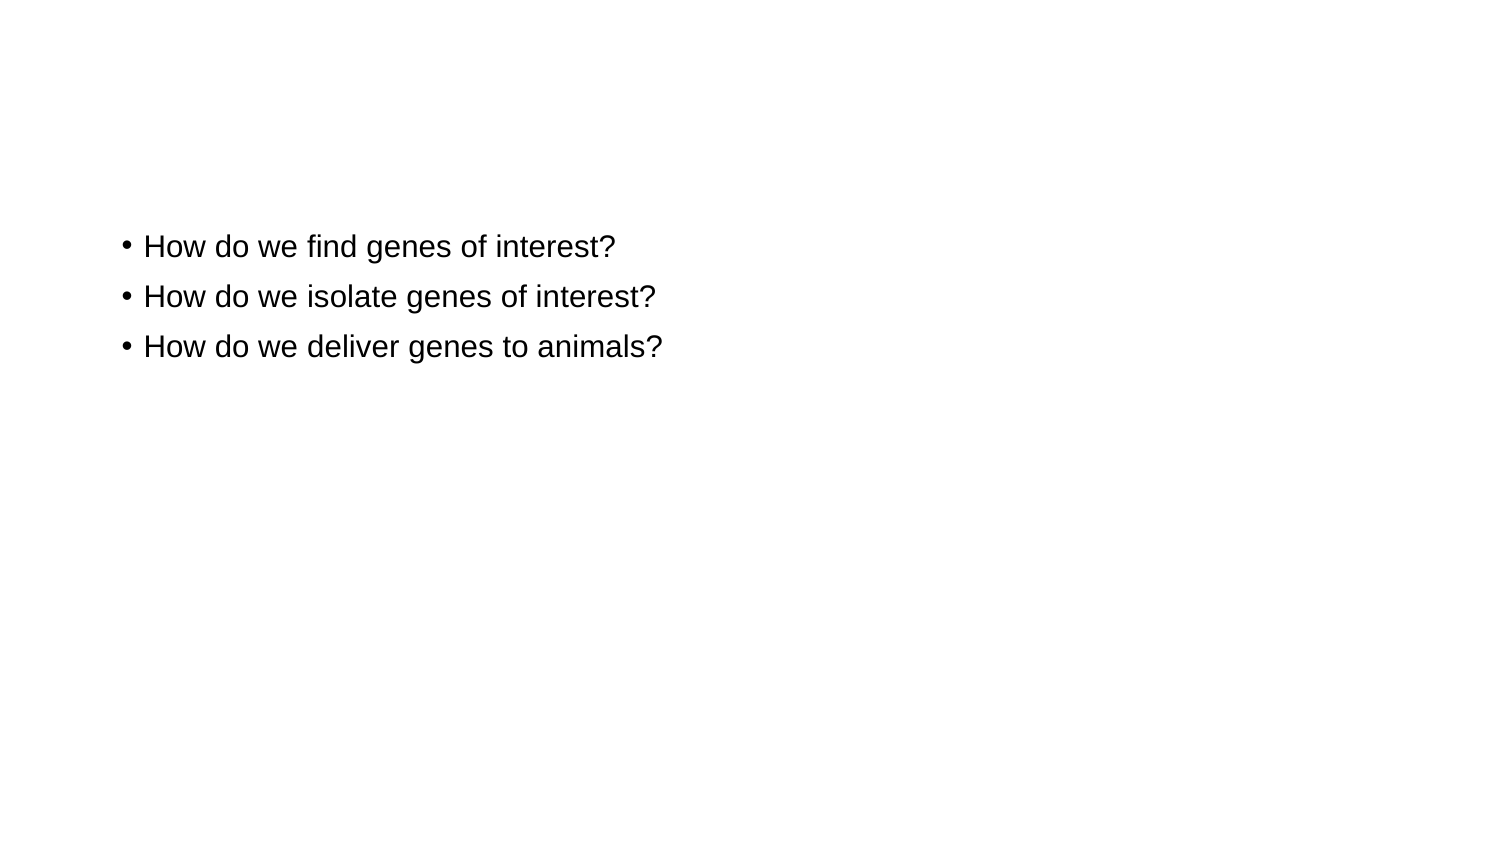

How do we find genes of interest?
How do we isolate genes of interest?
How do we deliver genes to animals?